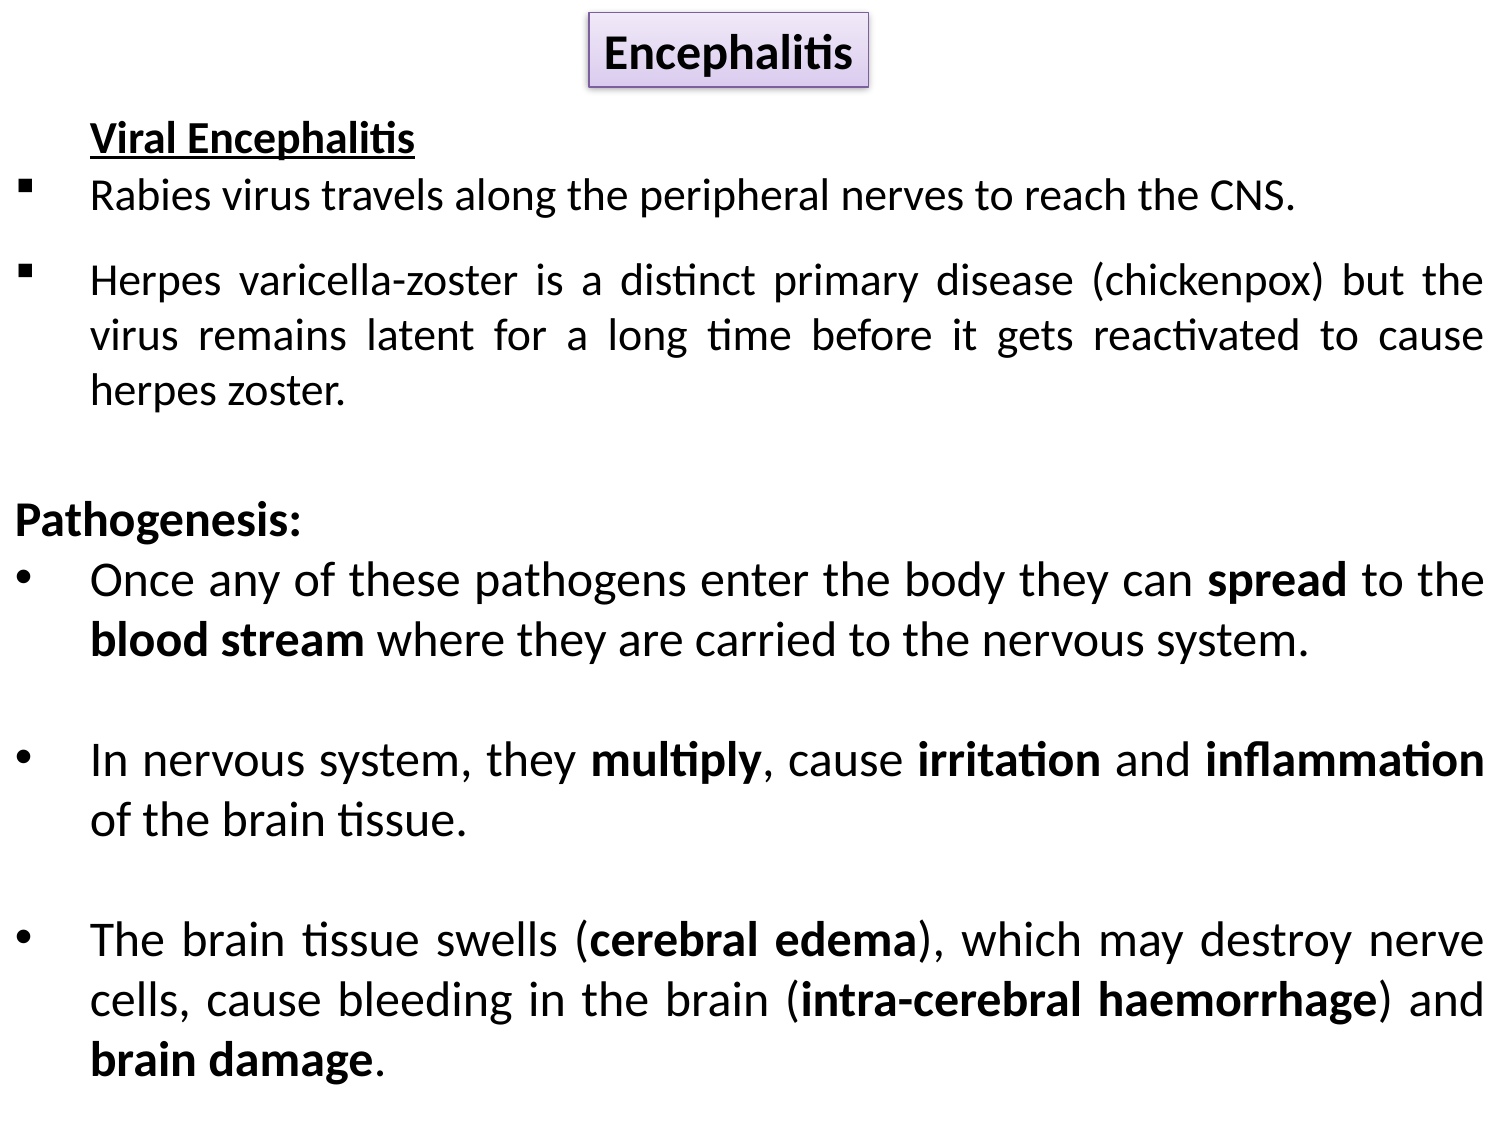

Encephalitis
Viral Encephalitis
Rabies virus travels along the peripheral nerves to reach the CNS.

Herpes varicella-zoster is a distinct primary disease (chickenpox) but the virus remains latent for a long time before it gets reactivated to cause herpes zoster.
Pathogenesis:
Once any of these pathogens enter the body they can spread to the blood stream where they are carried to the nervous system.

In nervous system, they multiply, cause irritation and inflammation of the brain tissue.

The brain tissue swells (cerebral edema), which may destroy nerve cells, cause bleeding in the brain (intra-cerebral haemorrhage) and brain damage.